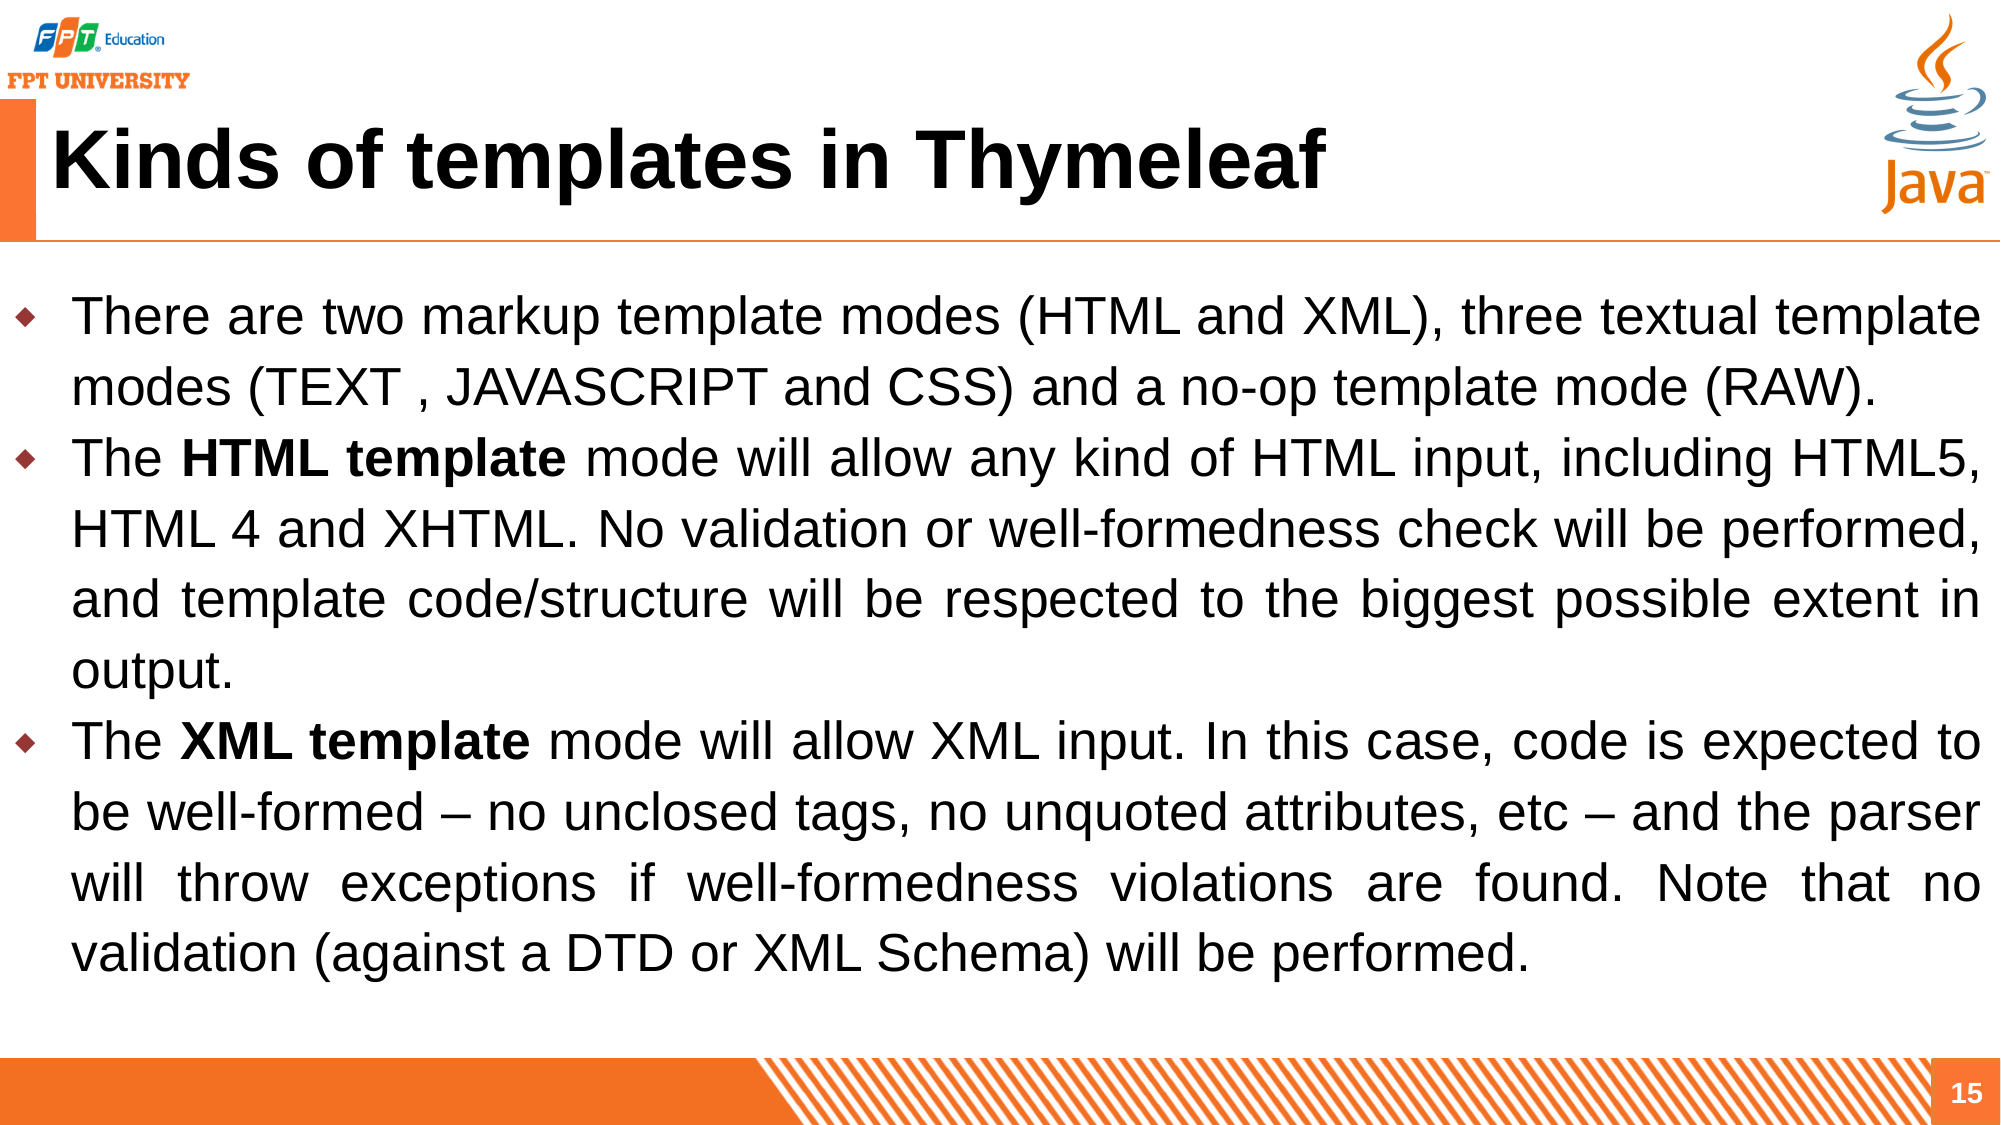

# Kinds of templates in Thymeleaf
There are two markup template modes (HTML and XML), three textual template modes (TEXT , JAVASCRIPT and CSS) and a no-op template mode (RAW).
The HTML template mode will allow any kind of HTML input, including HTML5, HTML 4 and XHTML. No validation or well-formedness check will be performed, and template code/structure will be respected to the biggest possible extent in output.
The XML template mode will allow XML input. In this case, code is expected to be well-formed – no unclosed tags, no unquoted attributes, etc – and the parser will throw exceptions if well-formedness violations are found. Note that no validation (against a DTD or XML Schema) will be performed.
15